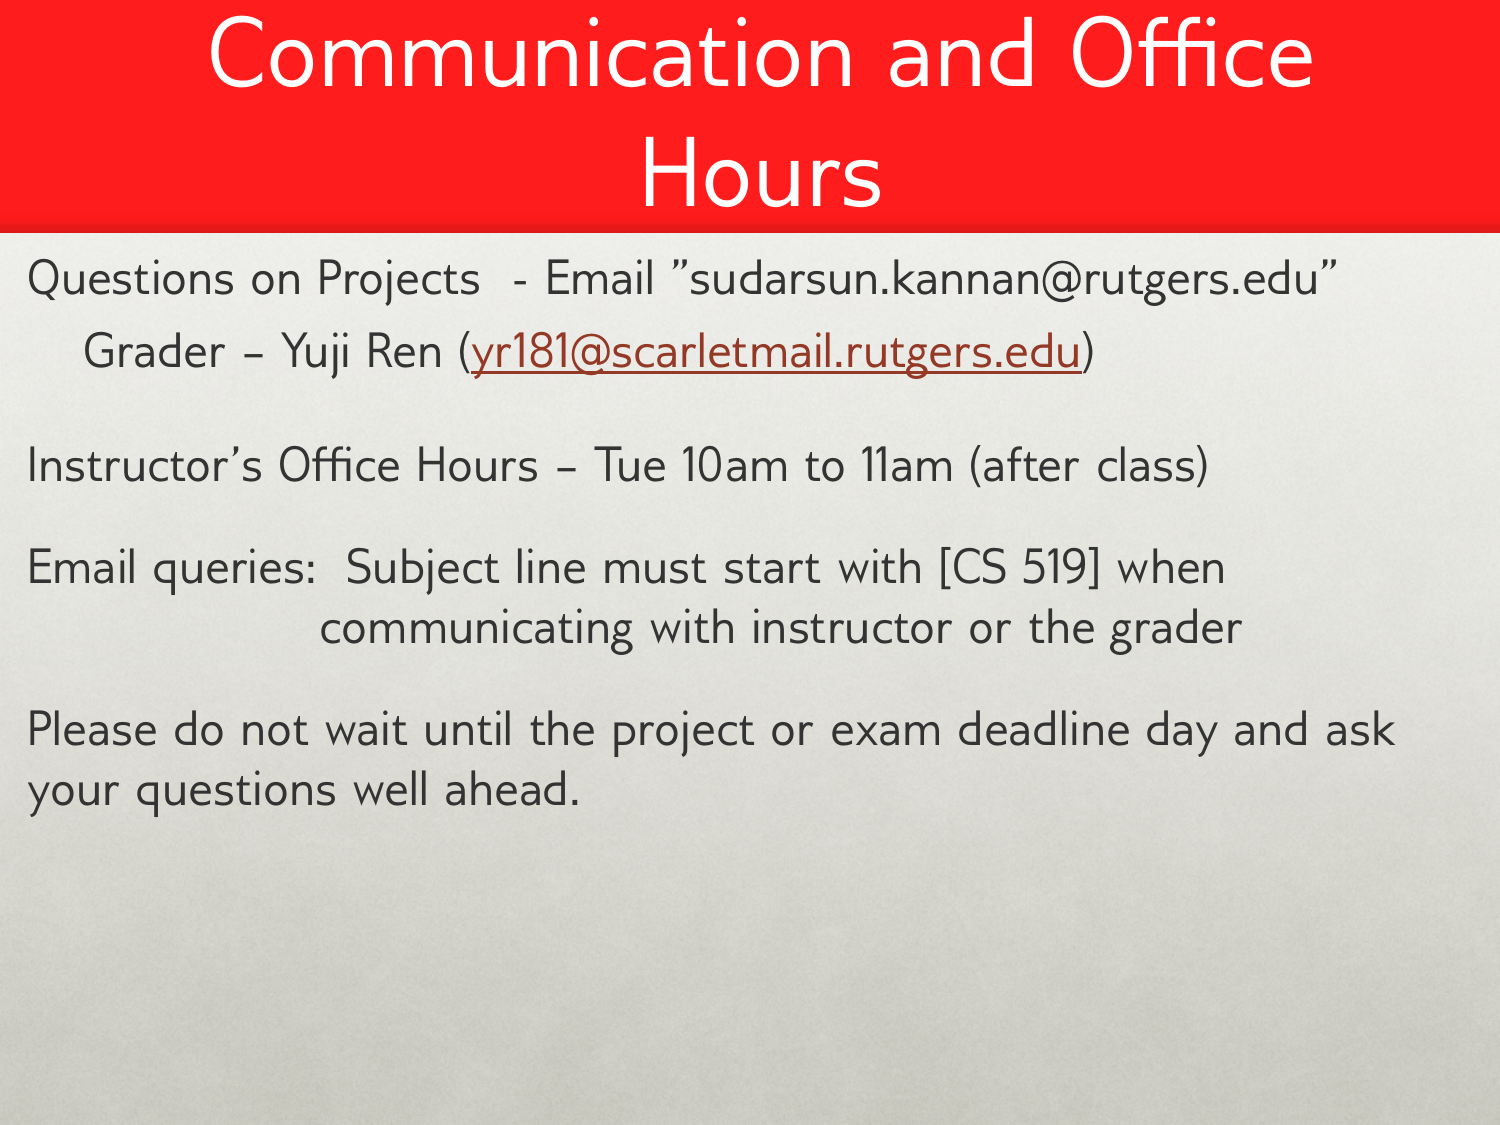

# Communication and Office Hours
Questions on Projects  - Email ”sudarsun.kannan@rutgers.edu”
Grader – Yuji Ren (yr181@scarletmail.rutgers.edu)
Instructor’s Office Hours – Tue 10am to 11am (after class)
Email queries:  Subject line must start with [CS 519] when  communicating with instructor or the grader
Please do not wait until the project or exam deadline day and ask your questions well ahead.